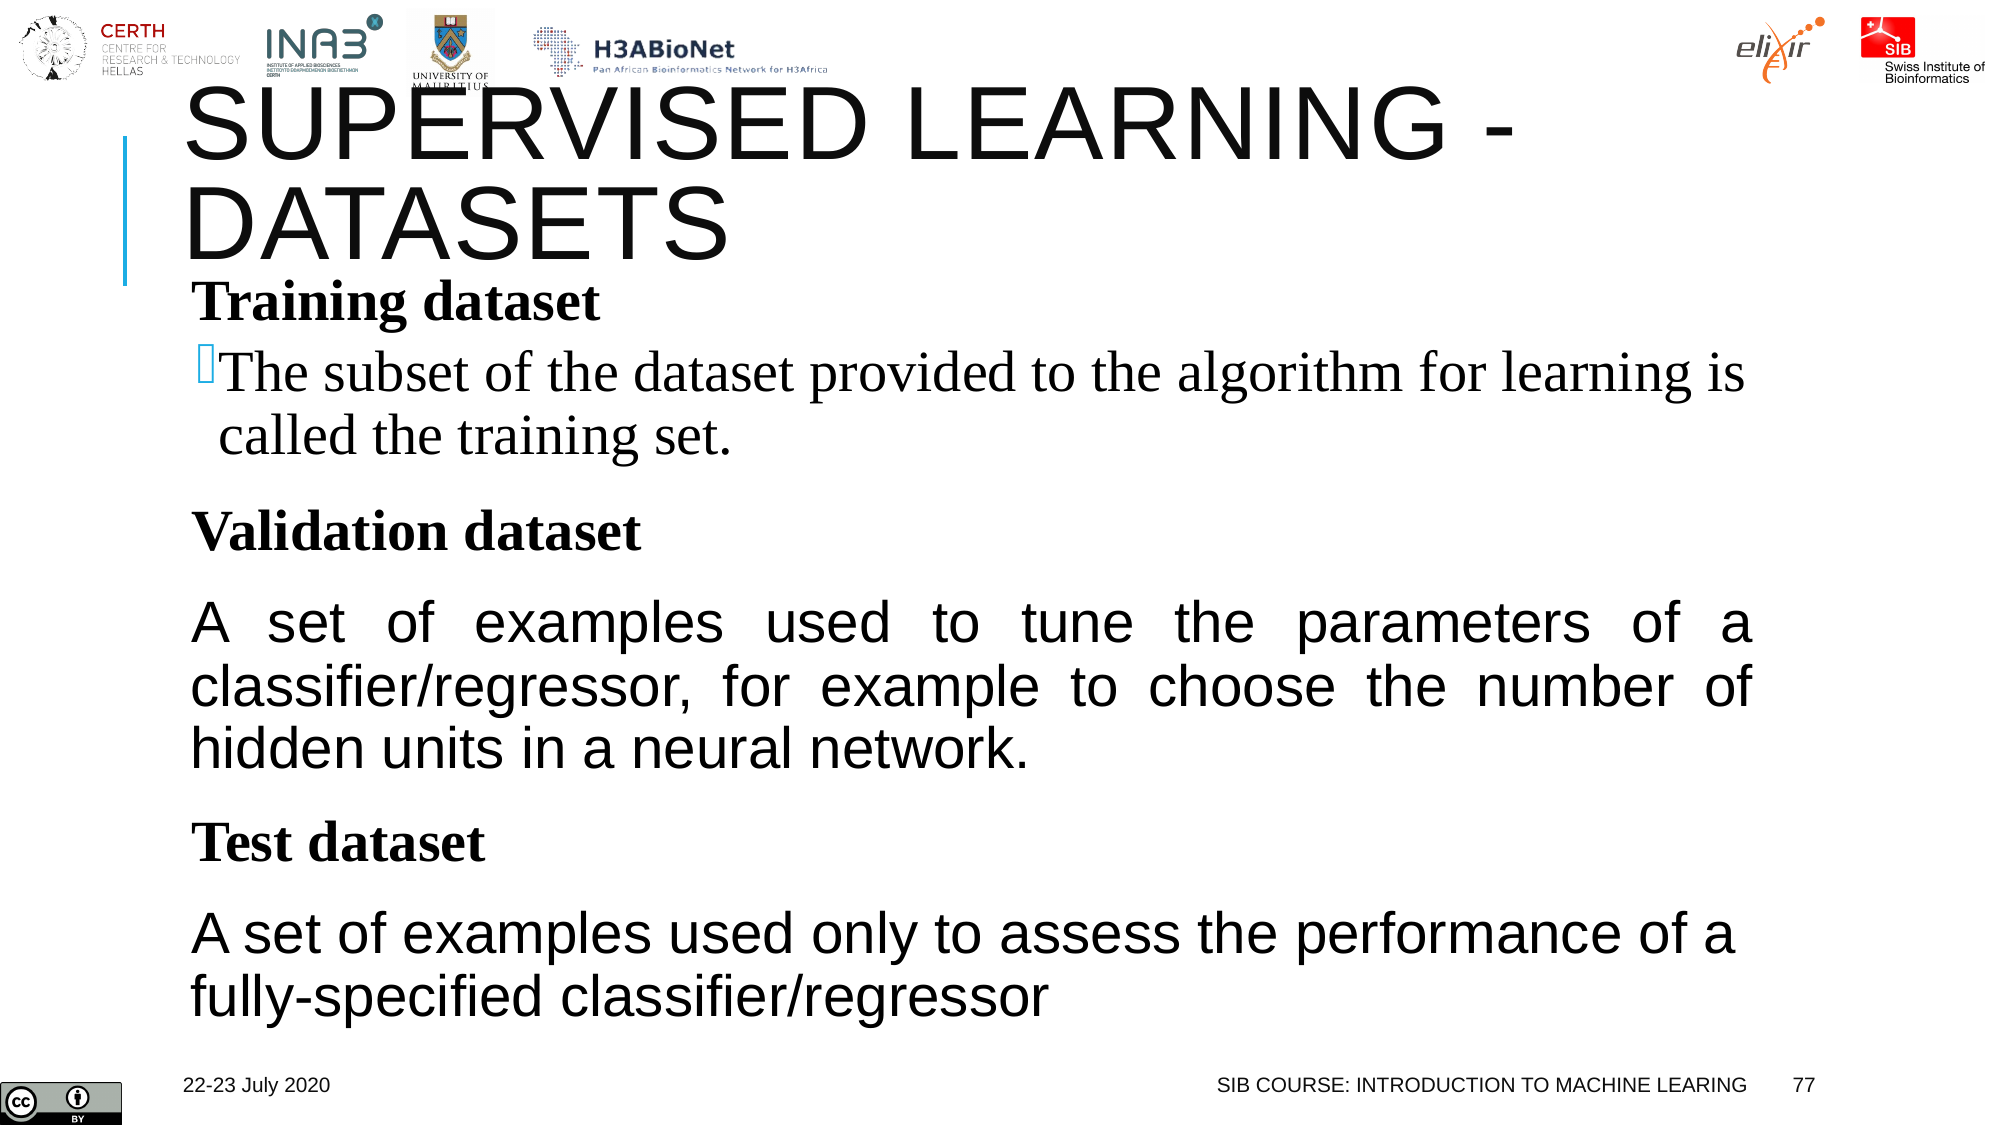

# Supervised learning - datasets
Training dataset
The subset of the dataset provided to the algorithm for learning is called the training set.
Validation dataset
A set of examples used to tune the parameters of a classifier/regressor, for example to choose the number of hidden units in a neural network.
Test dataset
A set of examples used only to assess the performance of a fully-specified classifier/regressor
22-23 July 2020
SIB Course: Introduction to Machine Learing
77